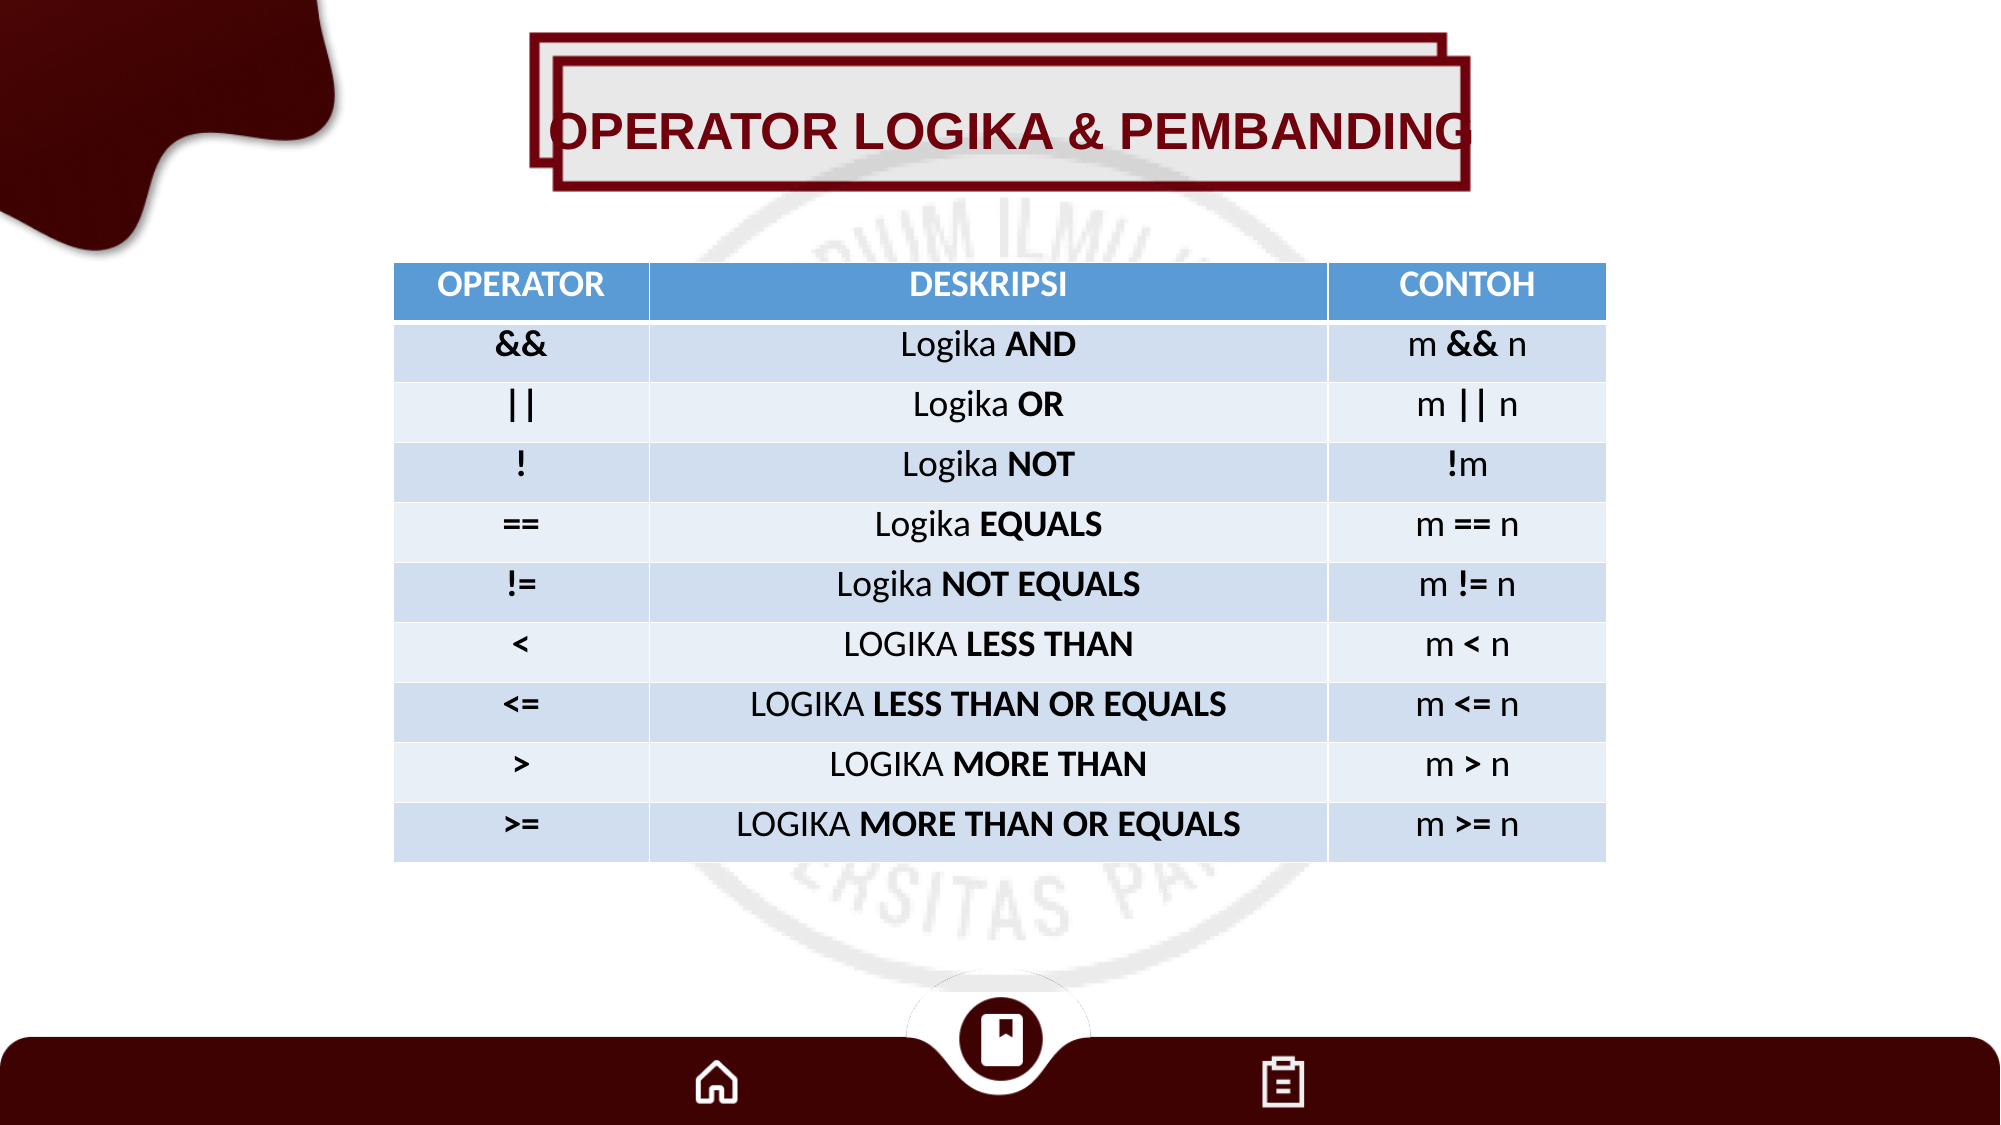

# OPERATOR LOGIKA & PEMBANDING
| OPERATOR | DESKRIPSI | CONTOH |
| --- | --- | --- |
| && | Logika AND | m && n |
| || | Logika OR | m || n |
| ! | Logika NOT | !m |
| == | Logika EQUALS | m == n |
| != | Logika NOT EQUALS | m != n |
| < | LOGIKA LESS THAN | m < n |
| <= | LOGIKA LESS THAN OR EQUALS | m <= n |
| > | LOGIKA MORE THAN | m > n |
| >= | LOGIKA MORE THAN OR EQUALS | m >= n |